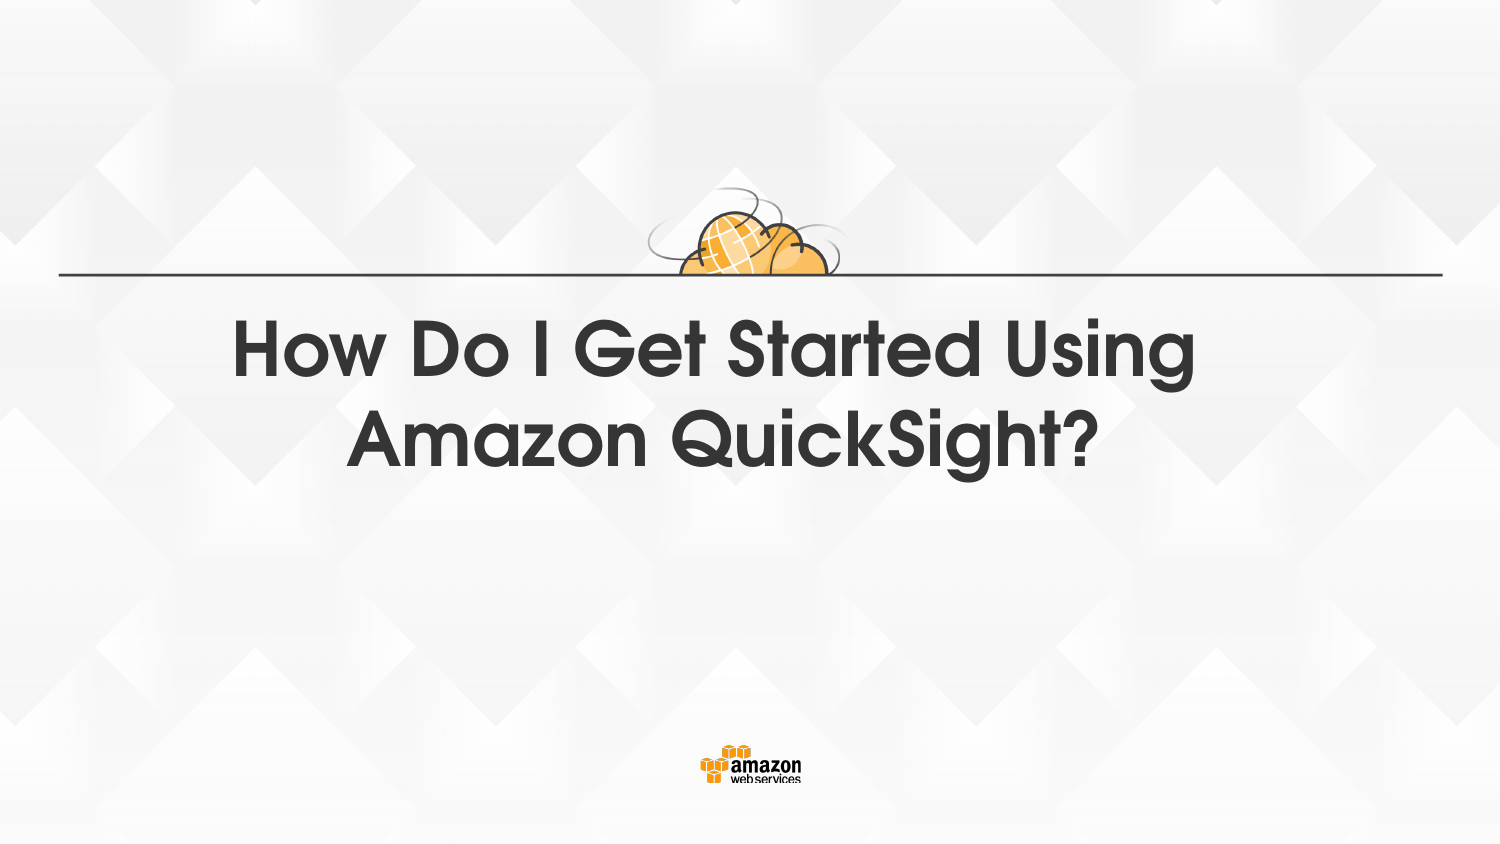

# How Do I Get Started Using Amazon QuickSight?